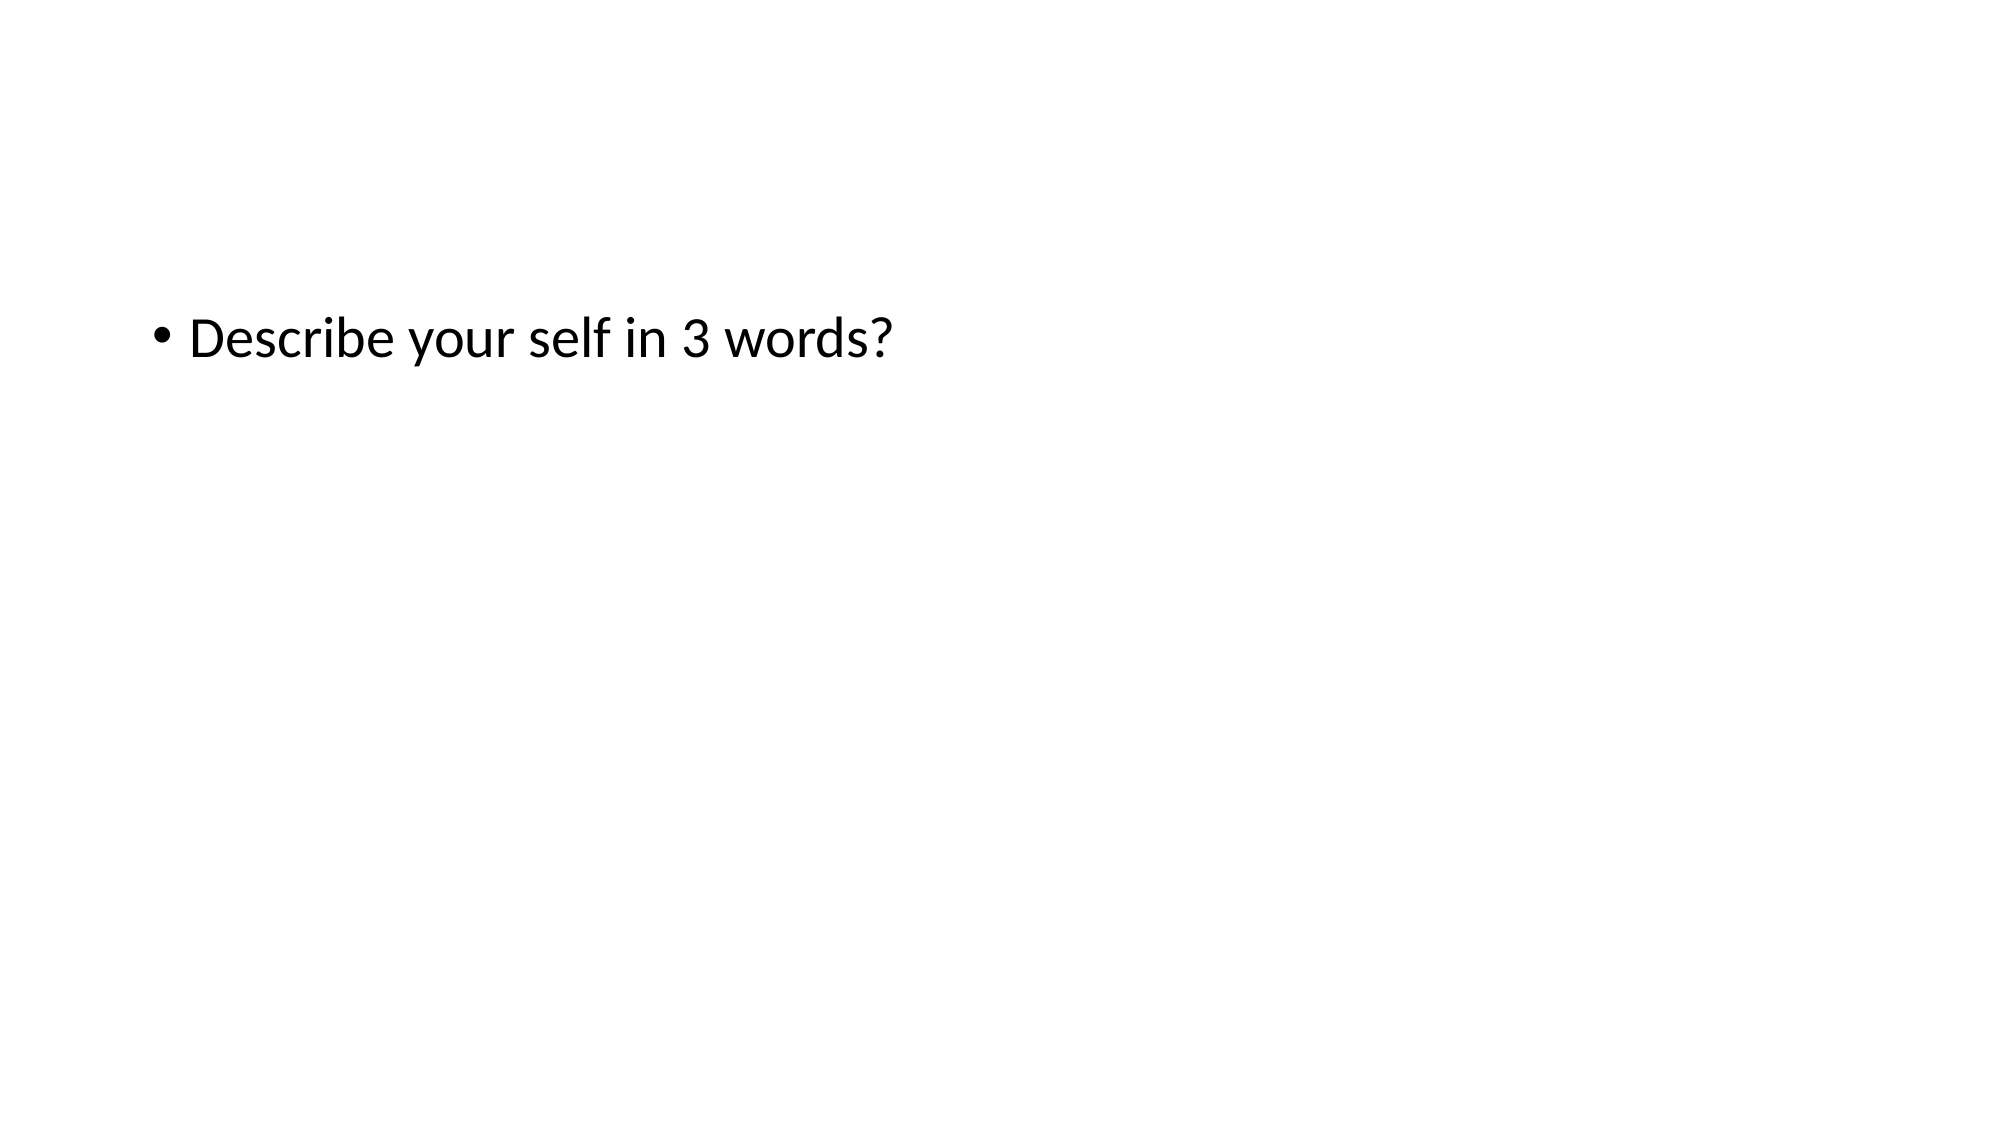

#
Describe your self in 3 words?